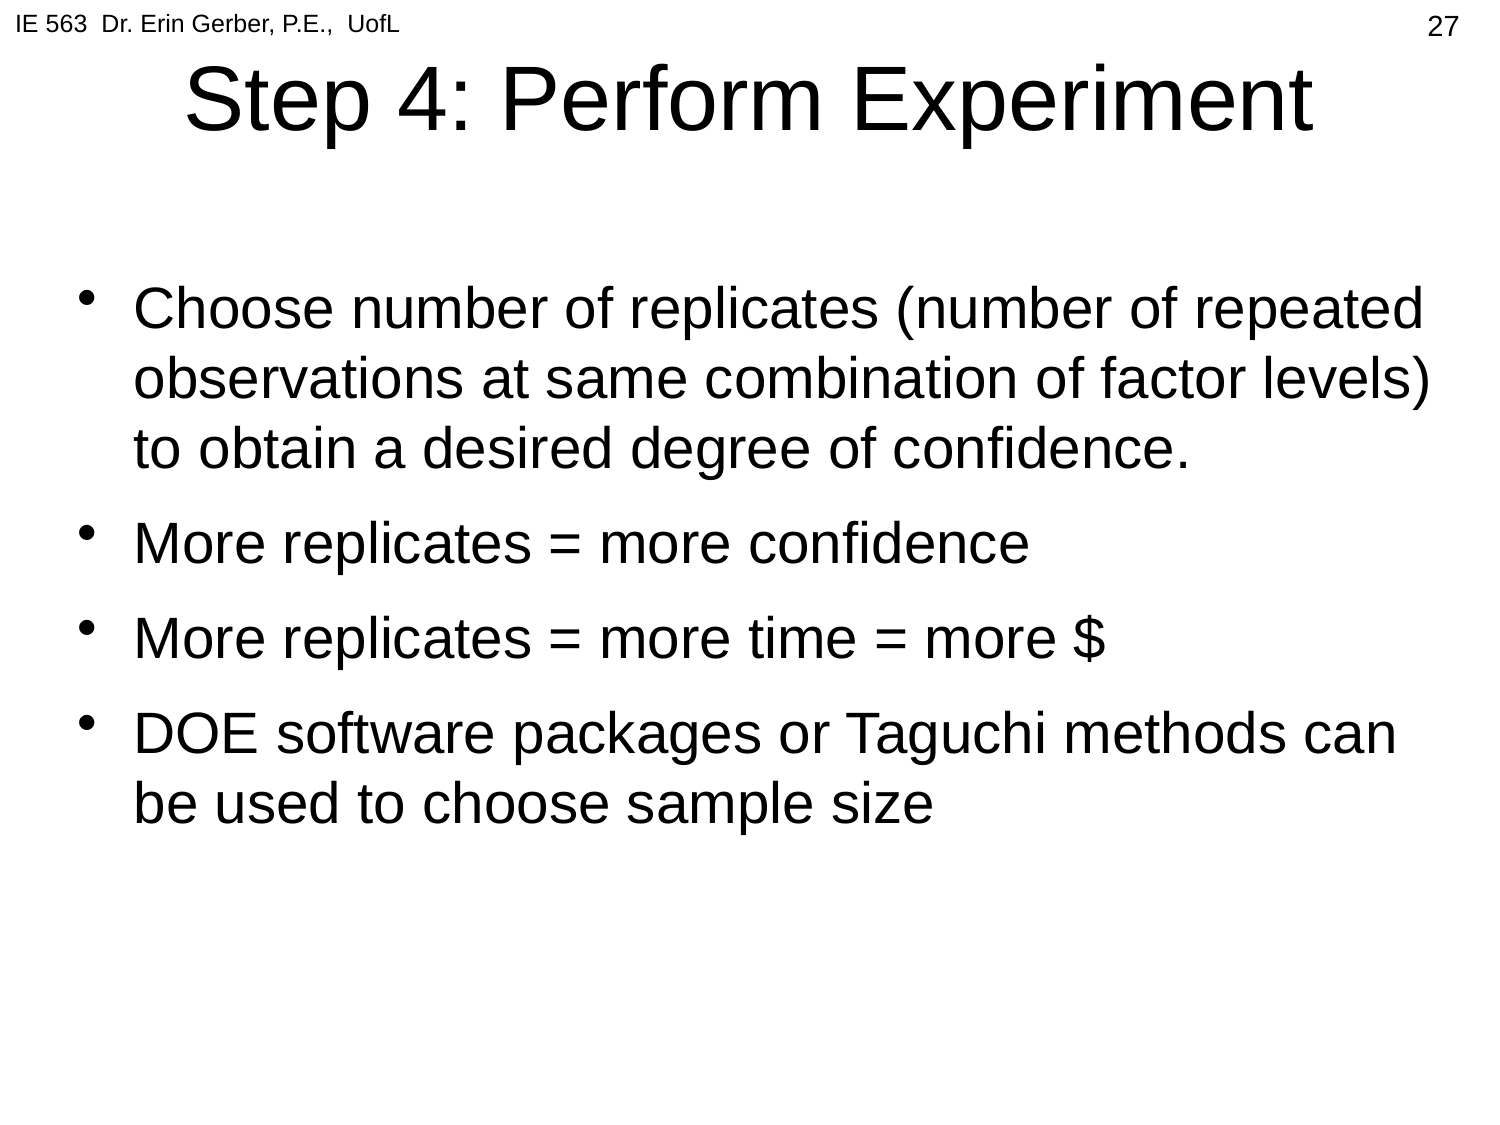

IE 563  Dr. Erin Gerber, P.E.,  UofL
# Step 4: Perform Experiment
27
Choose number of replicates (number of repeated observations at same combination of factor levels) to obtain a desired degree of confidence.
More replicates = more confidence
More replicates = more time = more $
DOE software packages or Taguchi methods can be used to choose sample size